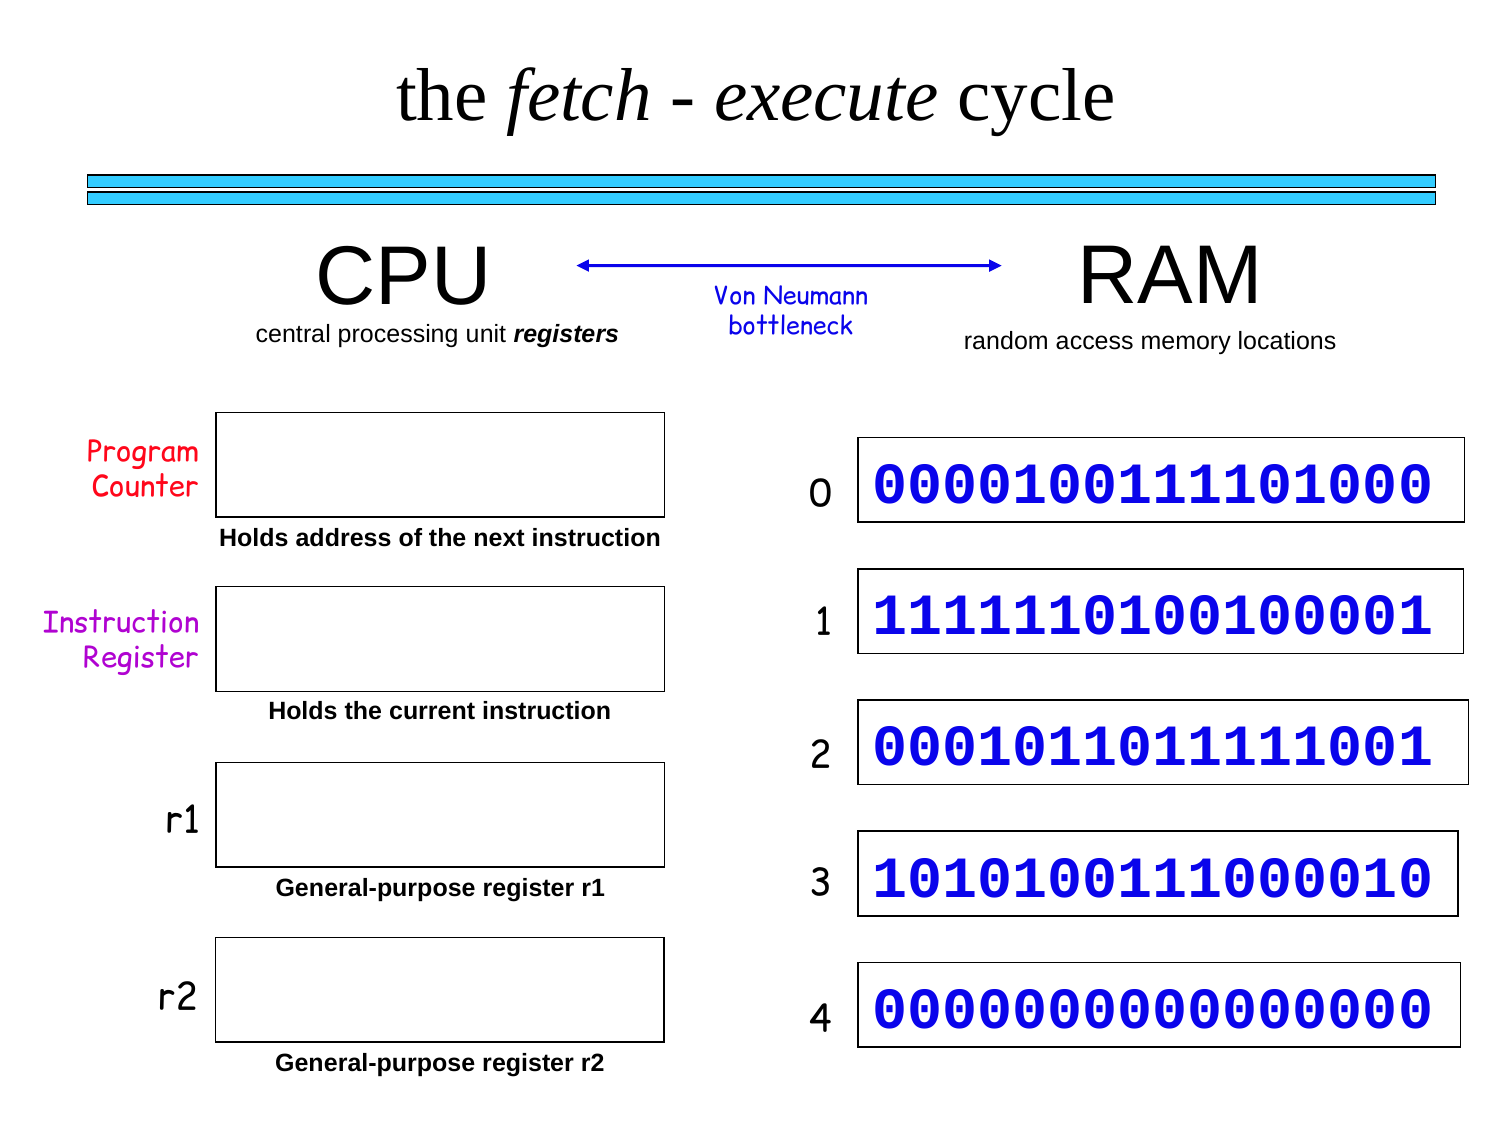

the fetch - execute cycle

RAM
CPU

Von Neumann bottleneck

central processing unit registers
random access memory locations

Program Counter
0000100111101000
0
Holds address of the next instruction
1111110100100001

1
Instruction Register
Holds the current instruction
0001011011111001
2

r1
1010100111000010
3
General-purpose register r1

0000000000000000
r2
4
General-purpose register r2